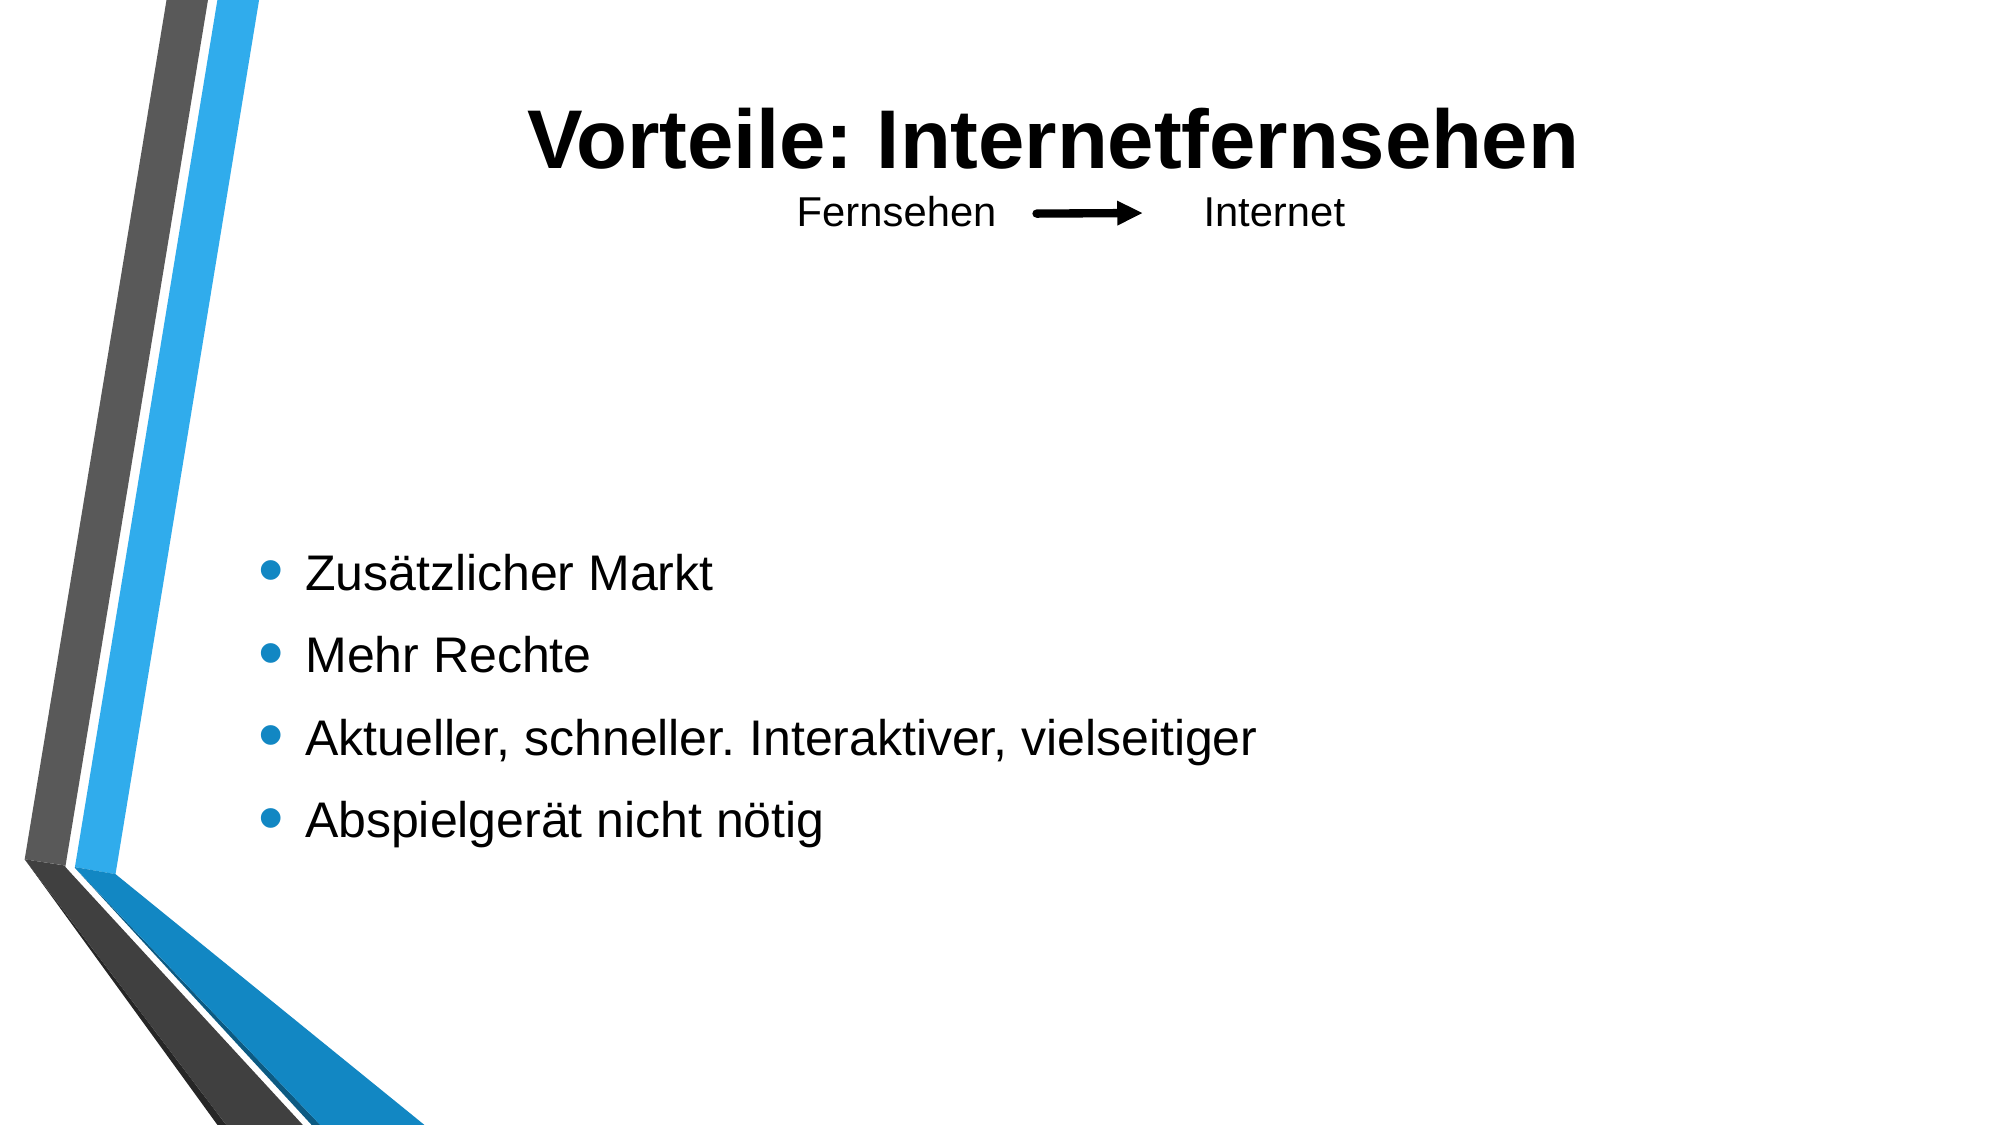

# Vorteile: Internetfernsehen Fernsehen                  Internet
Zusätzlicher Markt
Mehr Rechte
Aktueller, schneller. Interaktiver, vielseitiger
Abspielgerät nicht nötig